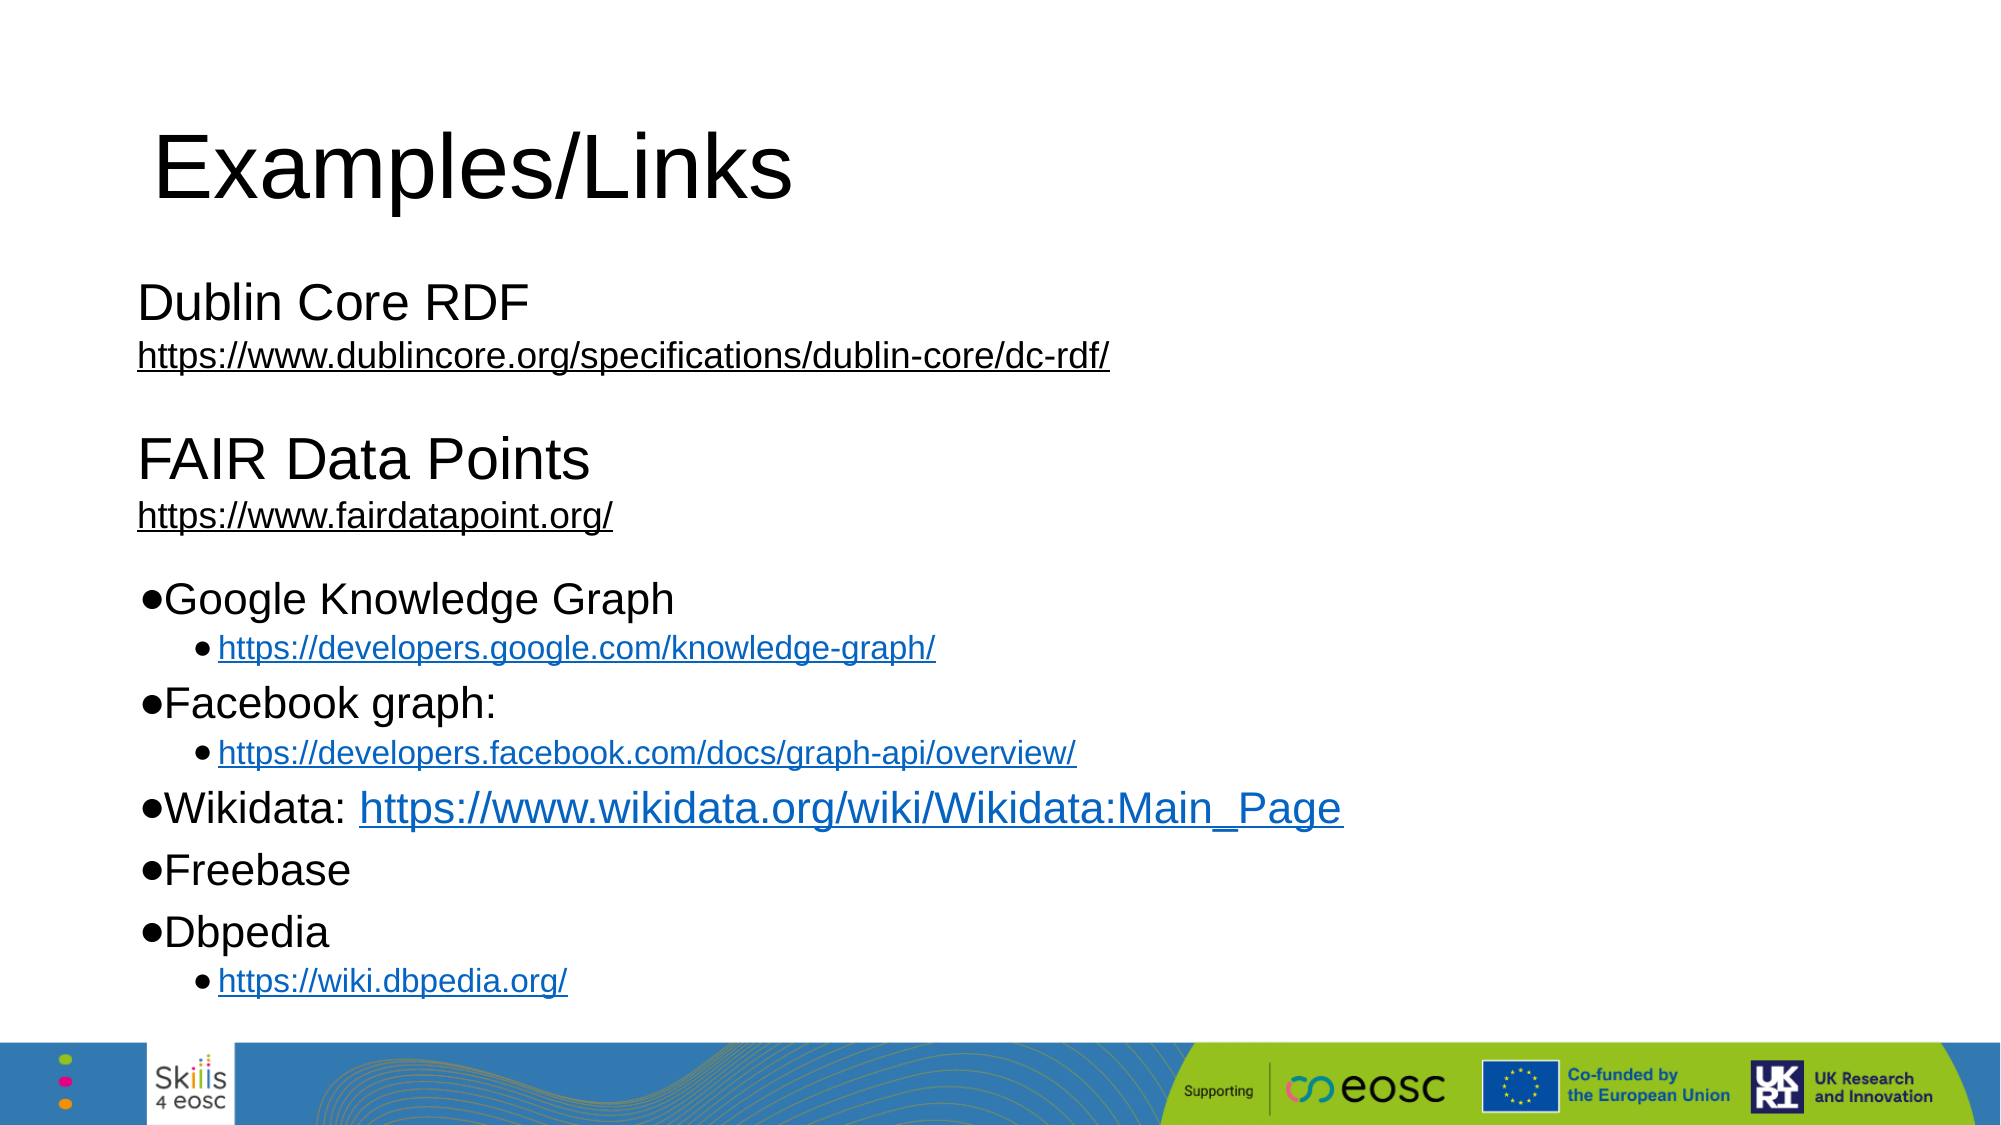

# Examples/Links
Dublin Core RDF
https://www.dublincore.org/specifications/dublin-core/dc-rdf/

FAIR Data Points
https://www.fairdatapoint.org/

Google Knowledge Graph
https://developers.google.com/knowledge-graph/
Facebook graph:
https://developers.facebook.com/docs/graph-api/overview/
Wikidata: https://www.wikidata.org/wiki/Wikidata:Main_Page
Freebase
Dbpedia
https://wiki.dbpedia.org/